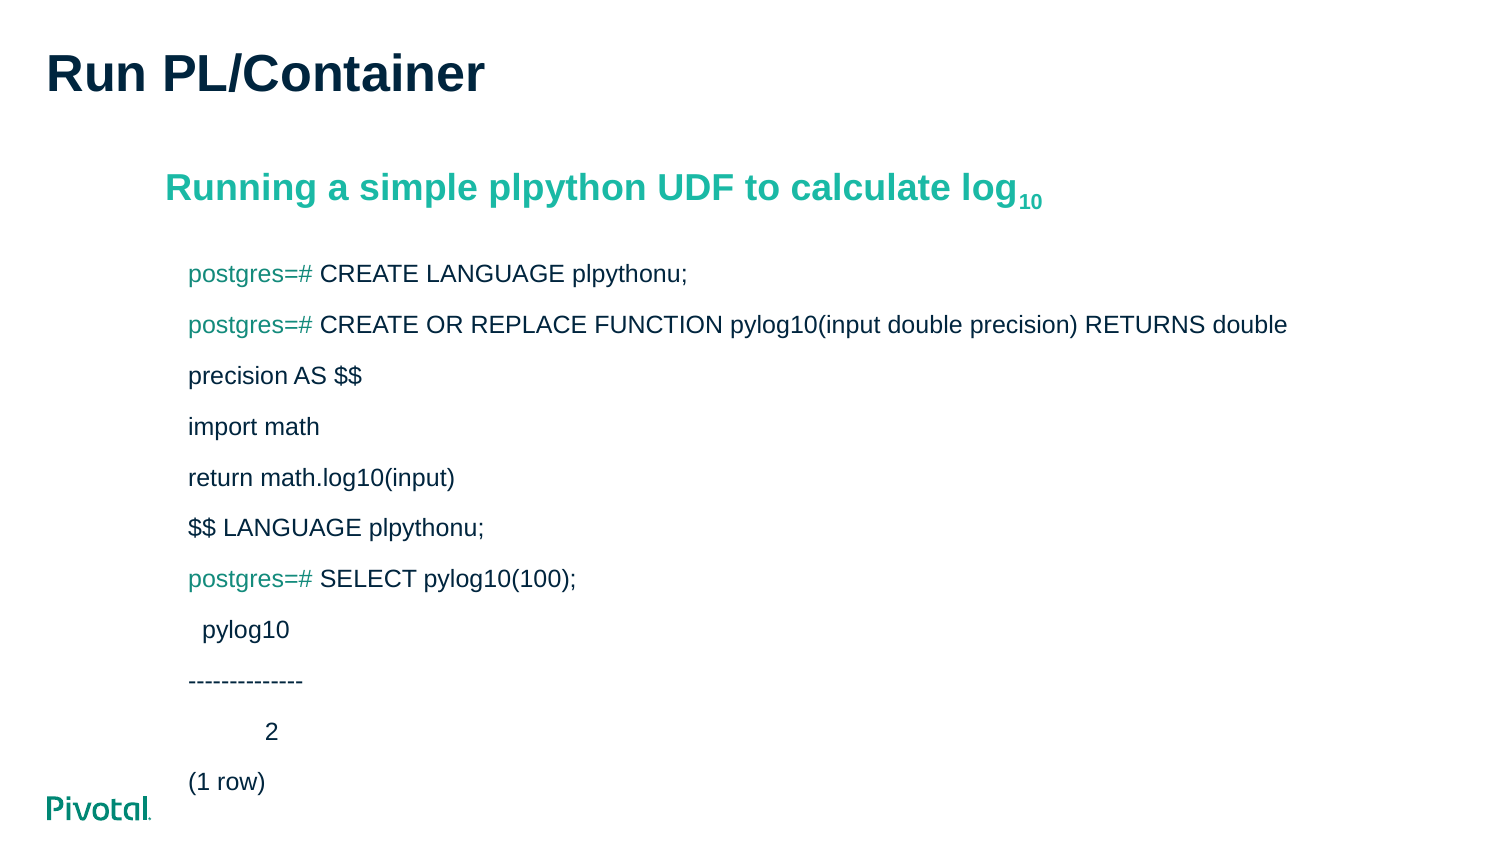

# Run PL/Container
Running a simple plpython UDF to calculate log10

postgres=# CREATE LANGUAGE plpythonu;
postgres=# CREATE OR REPLACE FUNCTION pylog10(input double precision) RETURNS double
precision AS $$
import math
return math.log10(input)
$$ LANGUAGE plpythonu;
postgres=# SELECT pylog10(100);
  pylog10
--------------
           2
(1 row)